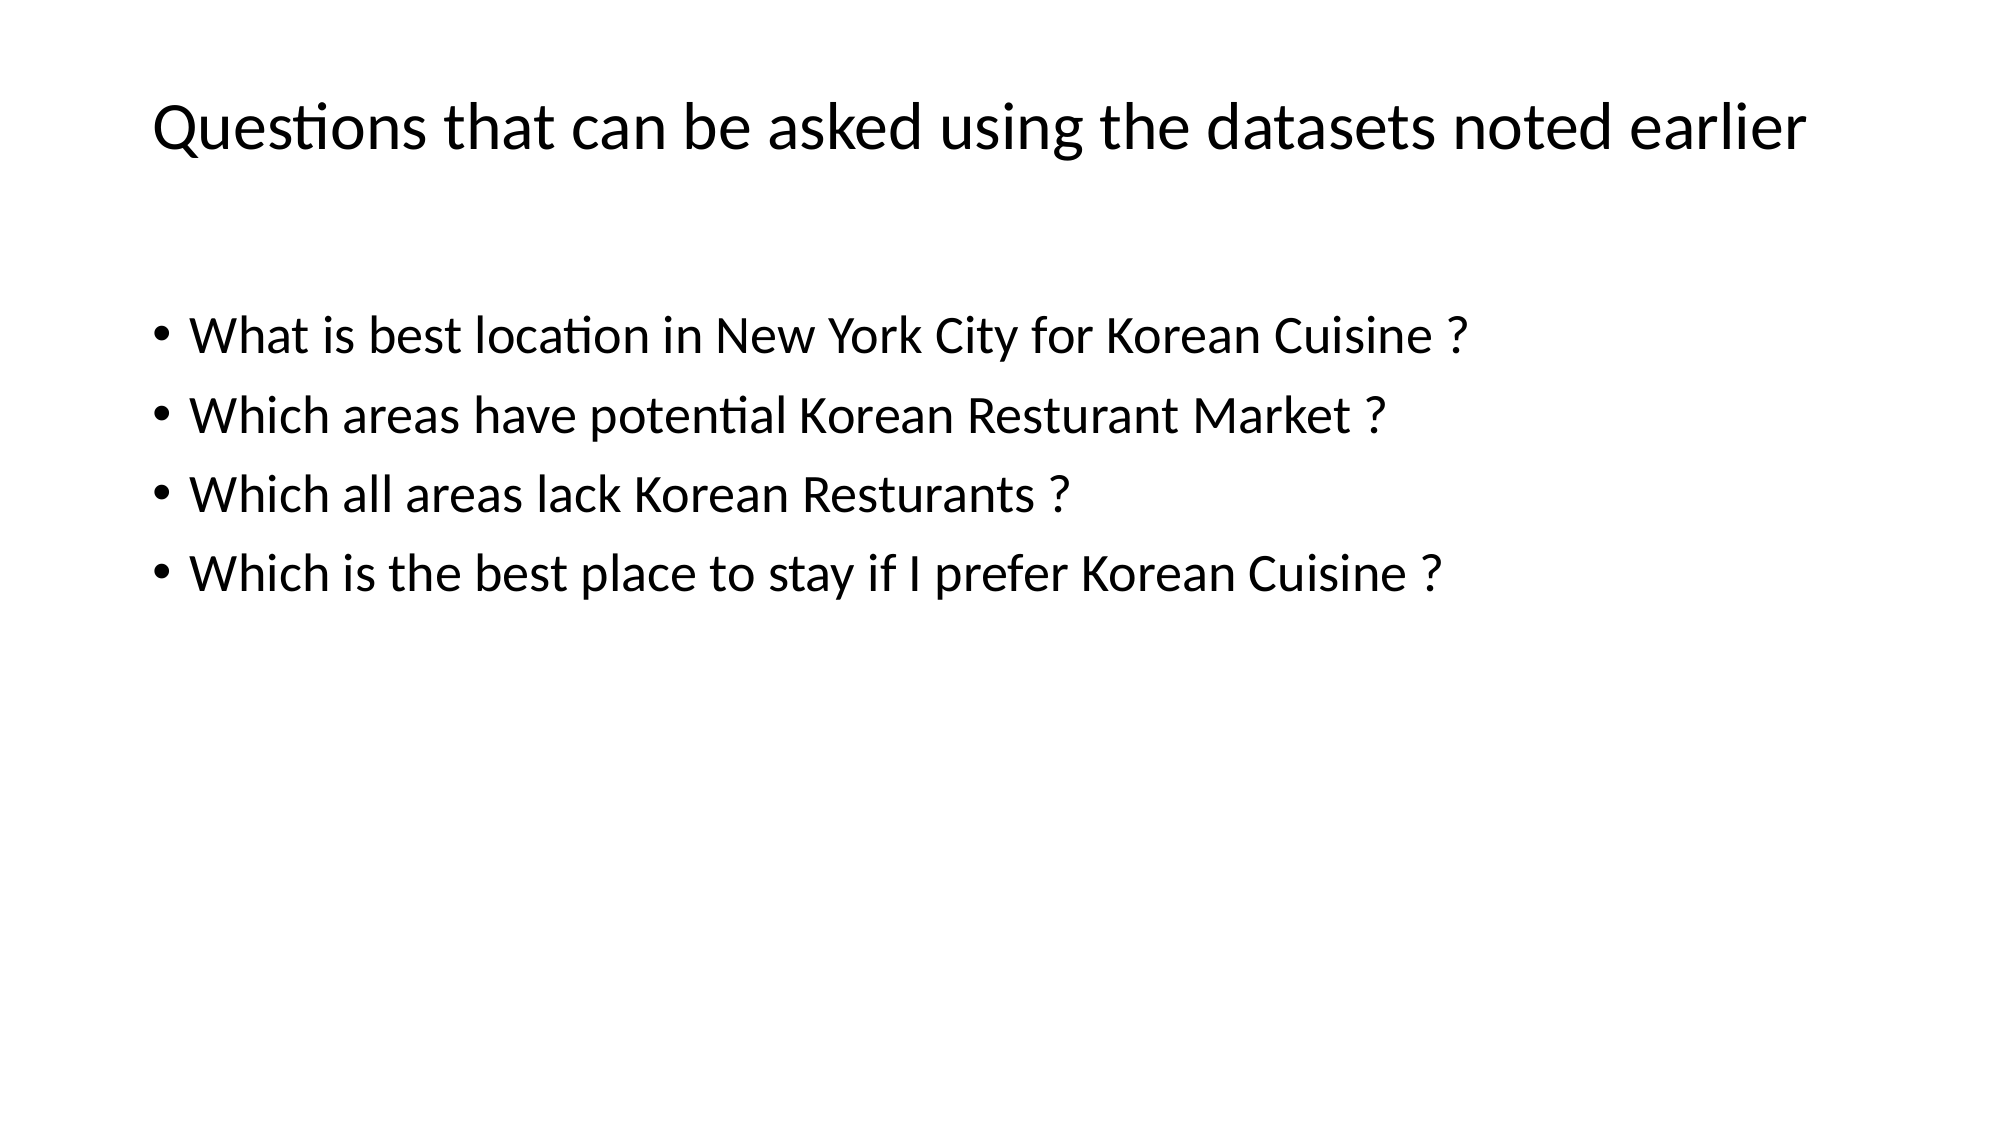

# Questions that can be asked using the datasets noted earlier
What is best location in New York City for Korean Cuisine ?
Which areas have potential Korean Resturant Market ?
Which all areas lack Korean Resturants ?
Which is the best place to stay if I prefer Korean Cuisine ?